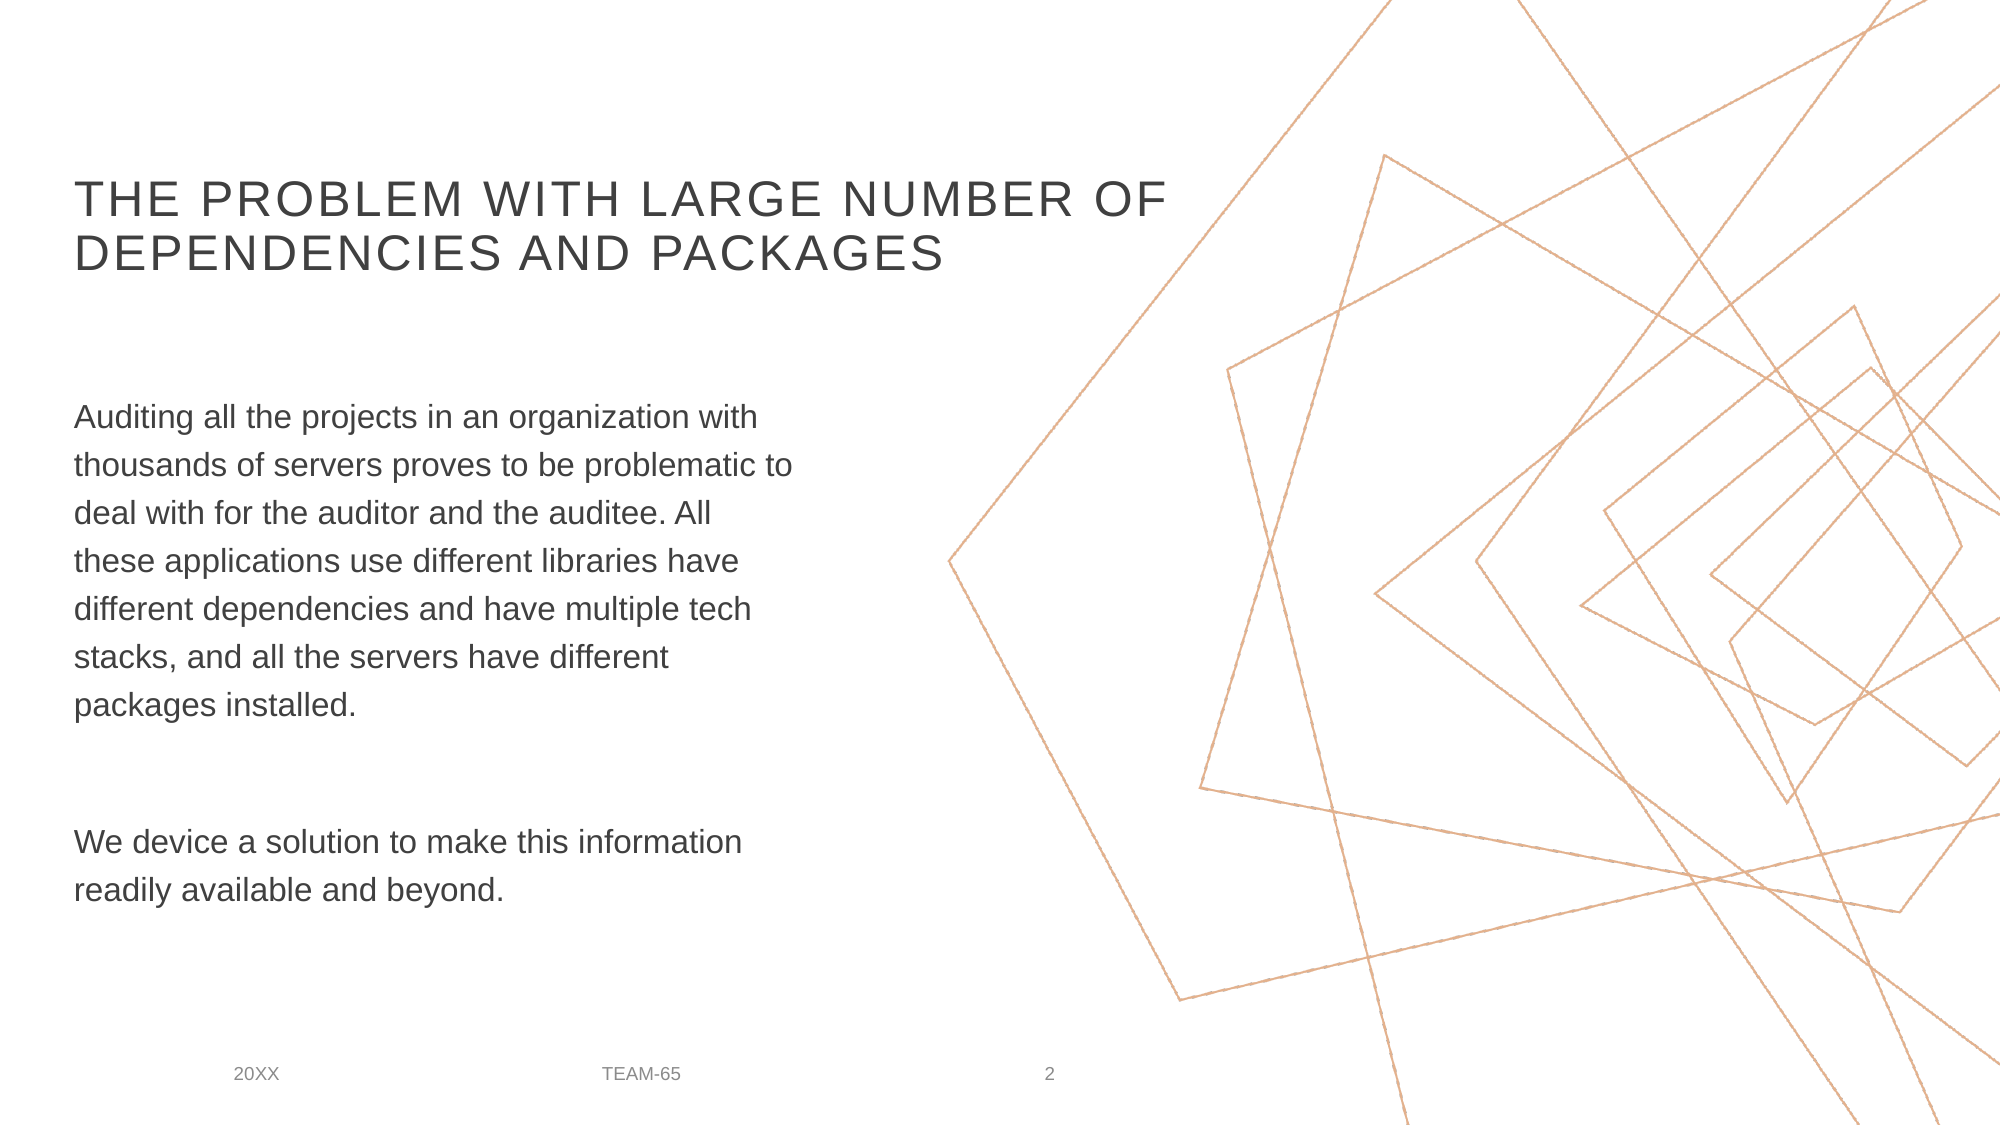

# THE PROBLEM WITH LARGE NUMBER OF DEPENDENCIES AND PACKAGES

Auditing all the projects in an organization with thousands of servers proves to be problematic to deal with for the auditor and the auditee. All these applications use different libraries have different dependencies and have multiple tech stacks, and all the servers have different packages installed.

We device a solution to make this information readily available and beyond.
TEAM-65
20XX
2